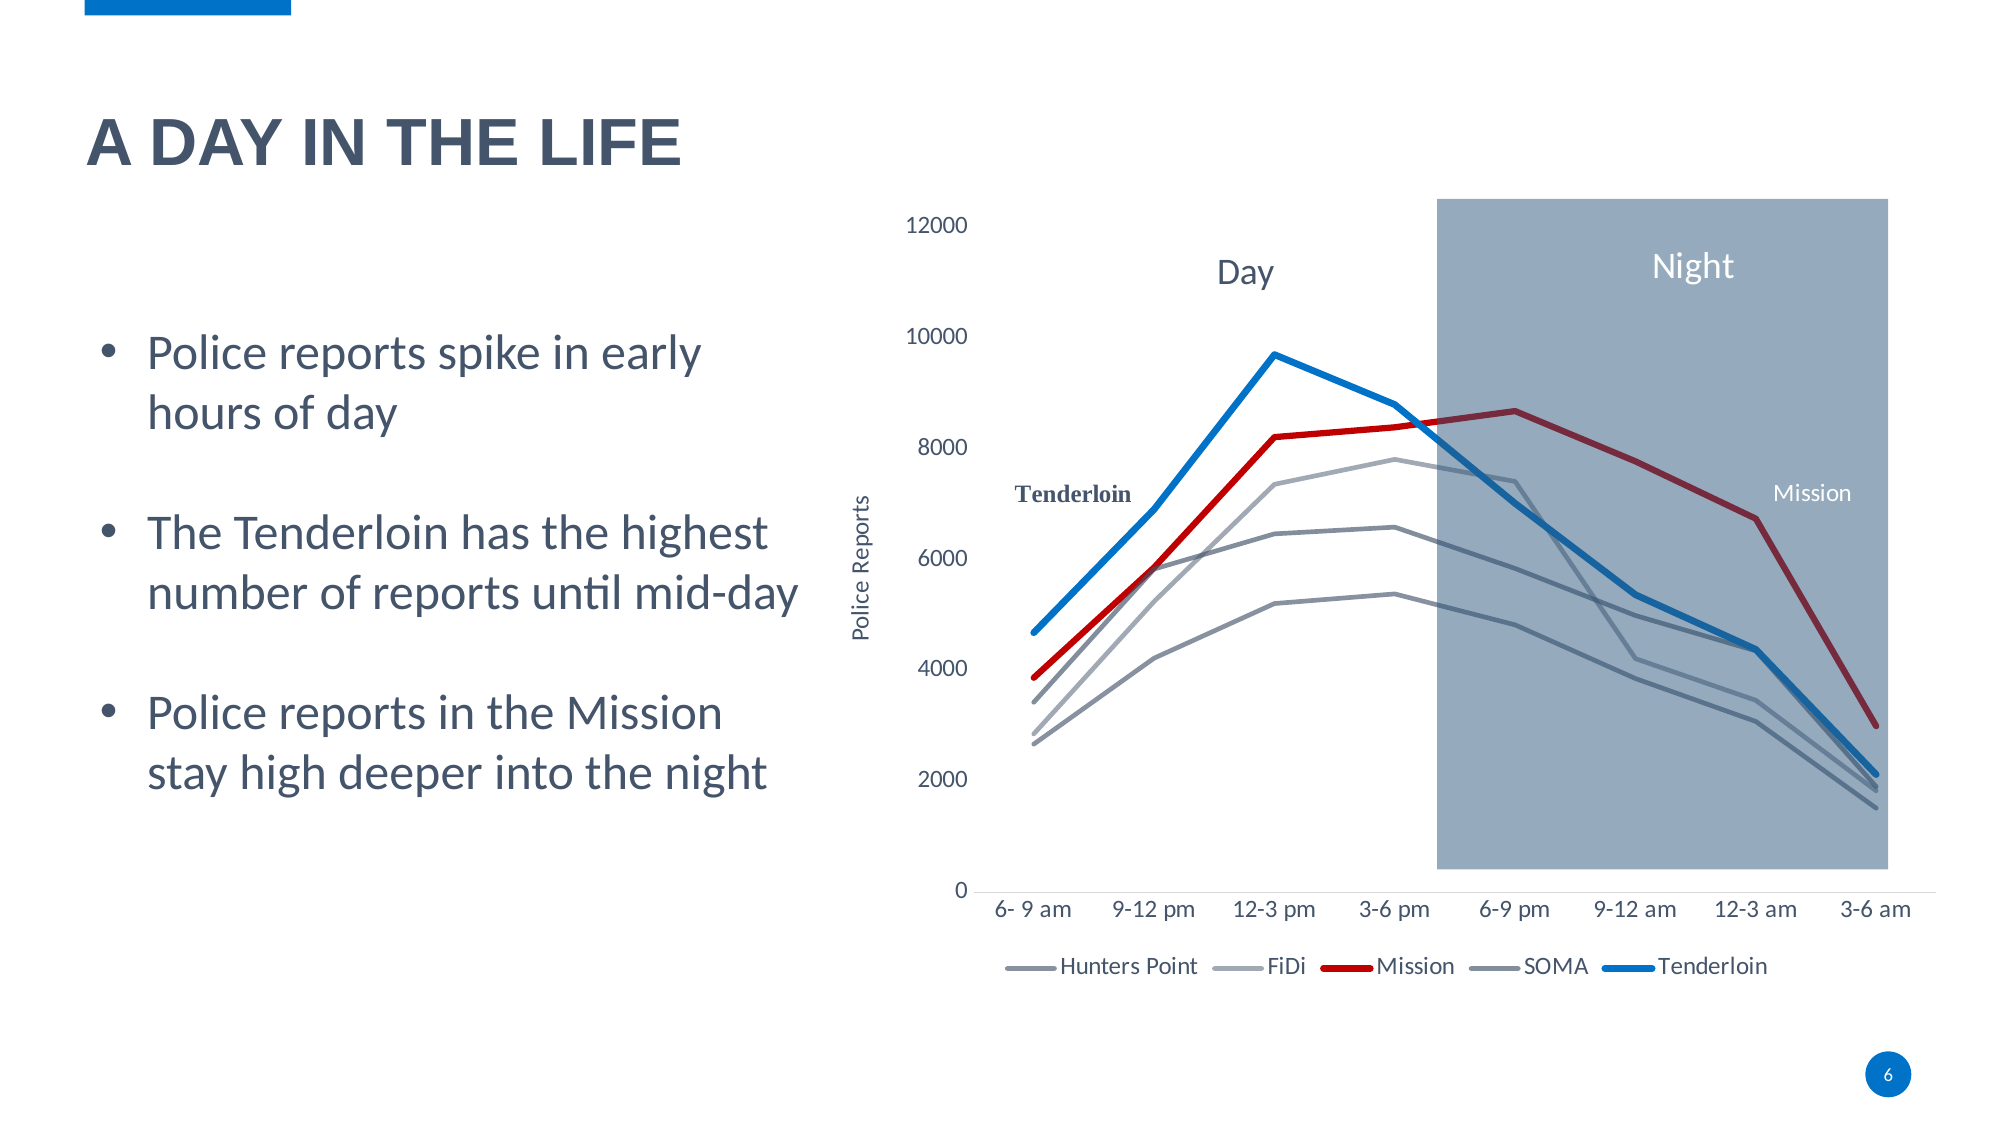

# A Day In the Life

### Chart

| Category | Hunters Point | FiDi | Mission | SOMA | Tenderloin |
|---|---|---|---|---|---|
| 6- 9 am | 2675.0 | 2860.0 | 3872.0 | 3431.0 | 4685.0 |
| 9-12 pm | 4226.0 | 5248.0 | 5862.0 | 5833.0 | 6909.0 |
| 12-3 pm | 5211.0 | 7361.0 | 8212.0 | 6467.0 | 9700.0 |
| 3-6 pm | 5384.0 | 7810.0 | 8388.0 | 6589.0 | 8799.0 |
| 6-9 pm | 4826.0 | 7412.0 | 8681.0 | 5843.0 | 7017.0 |
| 9-12 am | 3859.0 | 4217.0 | 7775.0 | 4995.0 | 5370.0 |
| 12-3 am | 3084.0 | 3466.0 | 6741.0 | 4358.0 | 4384.0 |
| 3-6 am | 1520.0 | 1833.0 | 3000.0 | 1909.0 | 2128.0 |
Day
Police reports spike in early hours of day

The Tenderloin has the highest number of reports until mid-day

Police reports in the Mission stay high deeper into the night
6